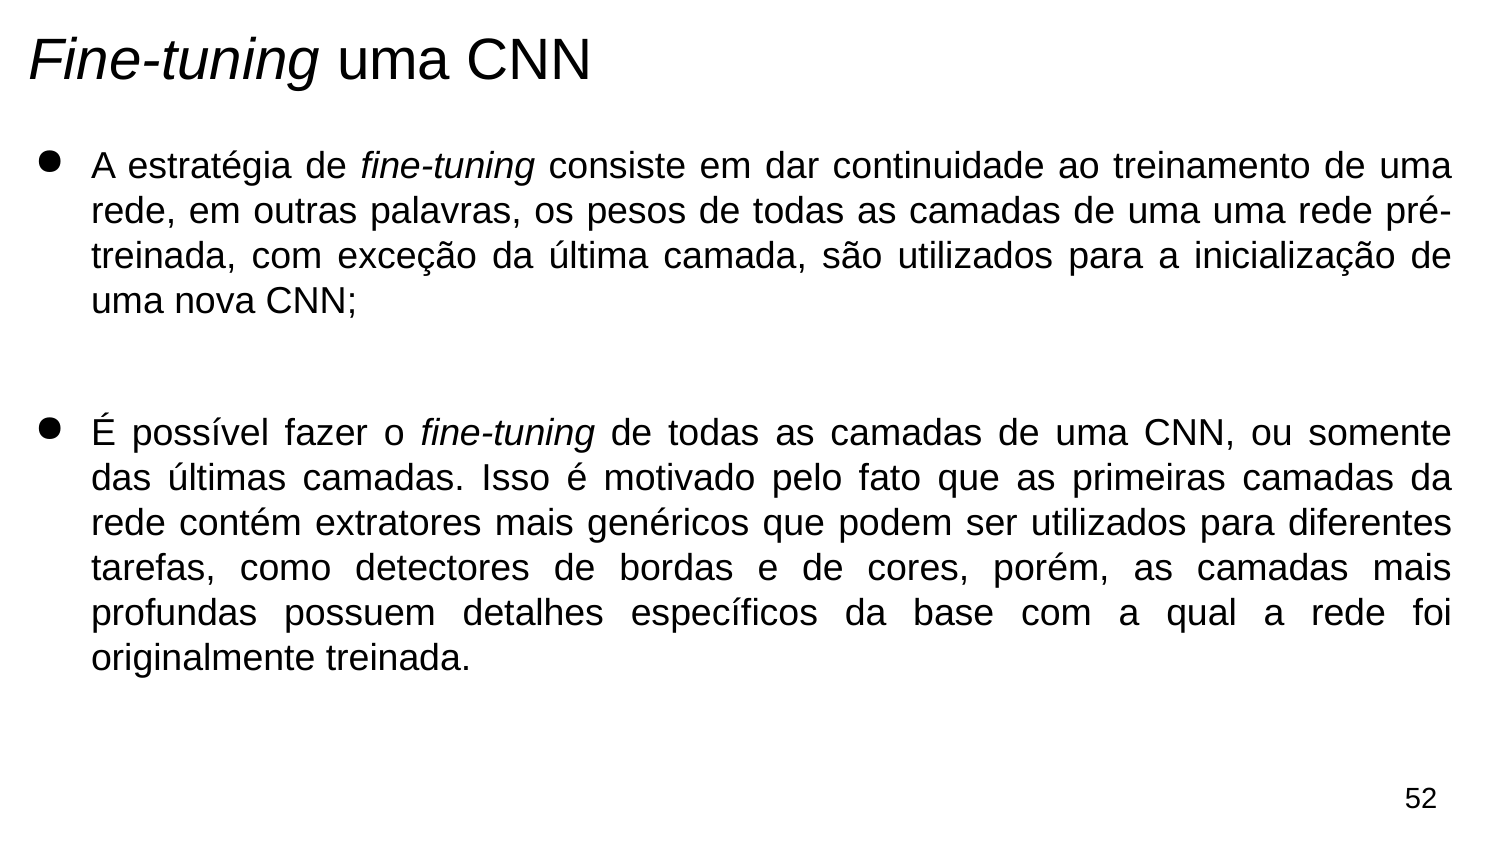

# Fine-tuning uma CNN

A estratégia de fine-tuning consiste em dar continuidade ao treinamento de uma rede, em outras palavras, os pesos de todas as camadas de uma uma rede pré-treinada, com exceção da última camada, são utilizados para a inicialização de uma nova CNN;

É possível fazer o fine-tuning de todas as camadas de uma CNN, ou somente das últimas camadas. Isso é motivado pelo fato que as primeiras camadas da rede contém extratores mais genéricos que podem ser utilizados para diferentes tarefas, como detectores de bordas e de cores, porém, as camadas mais profundas possuem detalhes específicos da base com a qual a rede foi originalmente treinada.

52